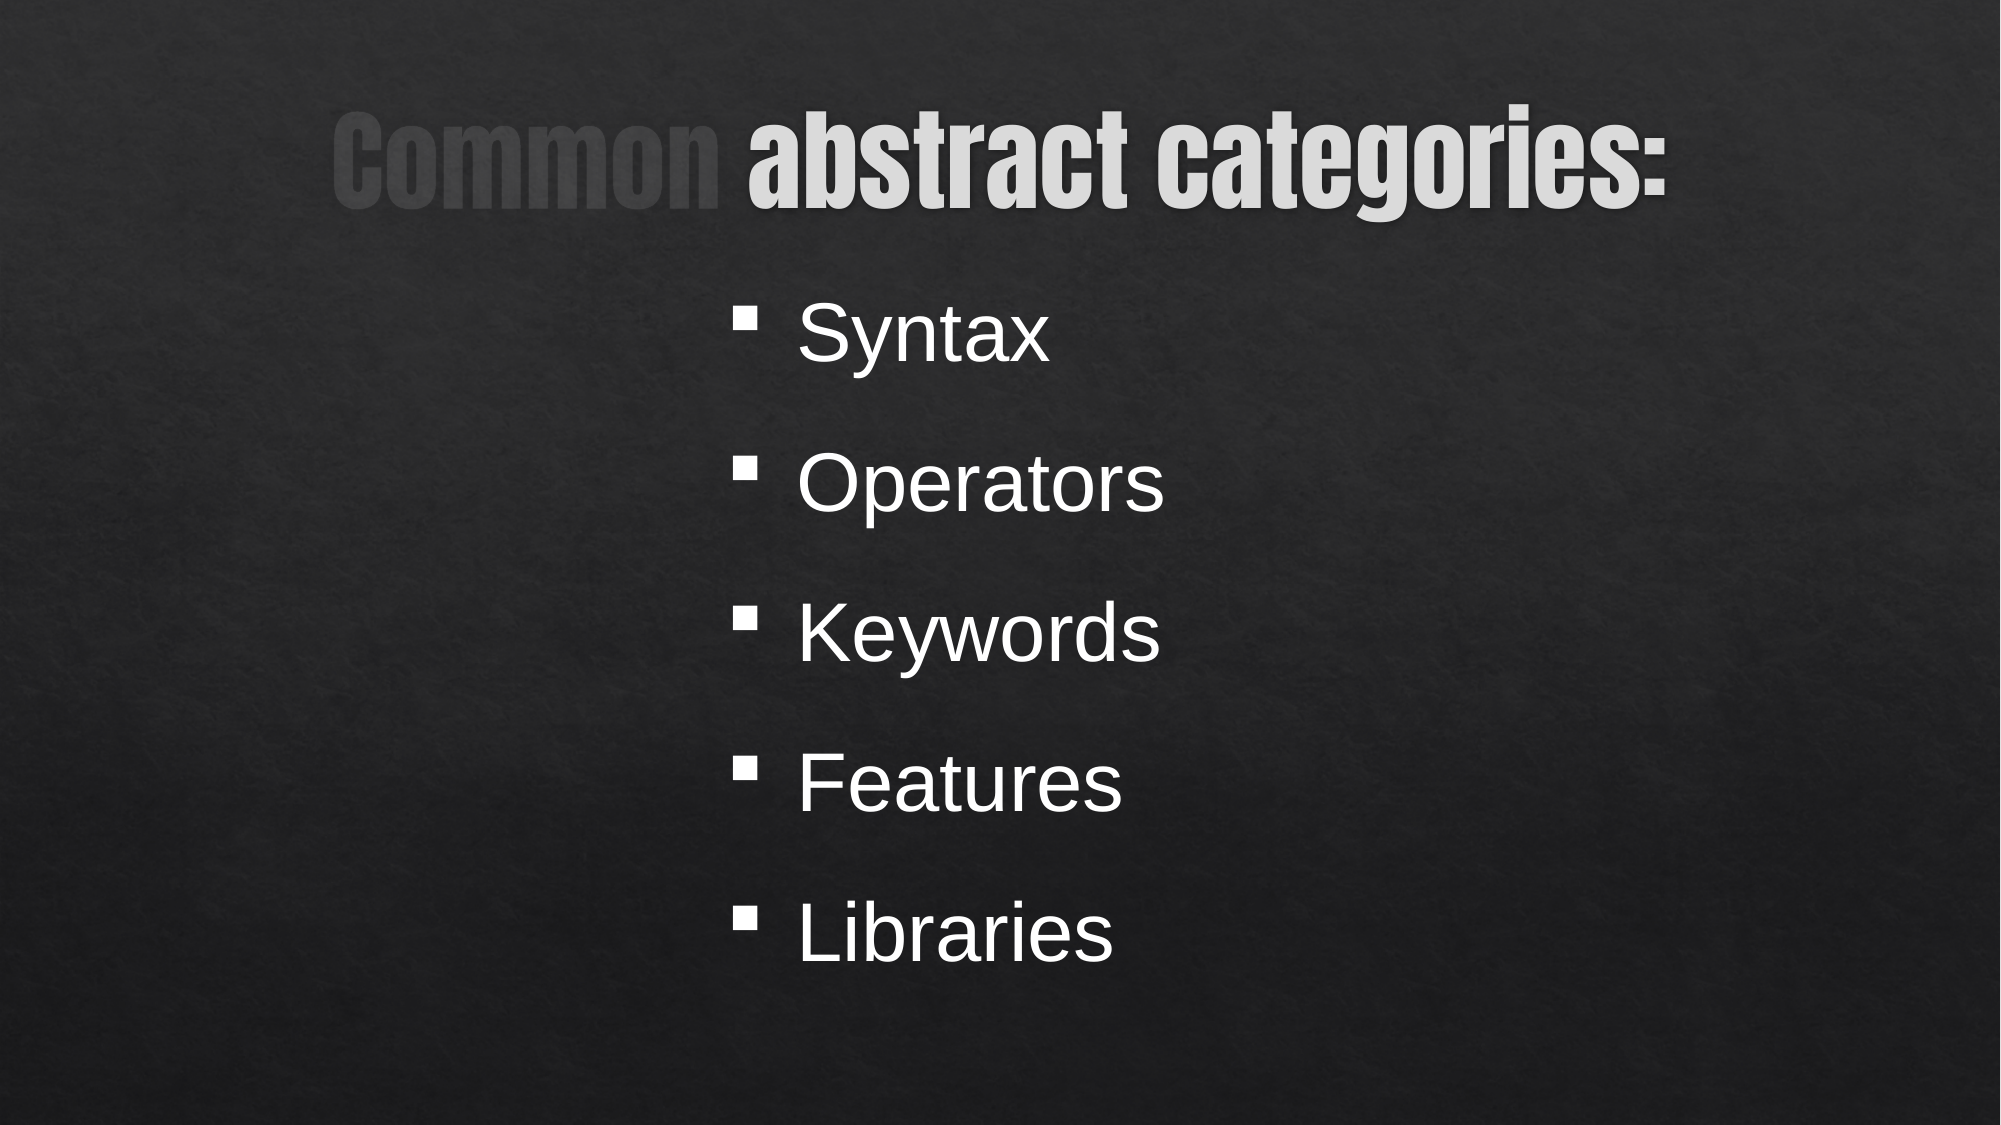

Common abstract categories:
 Syntax
 Operators
 Keywords
 Features
 Libraries